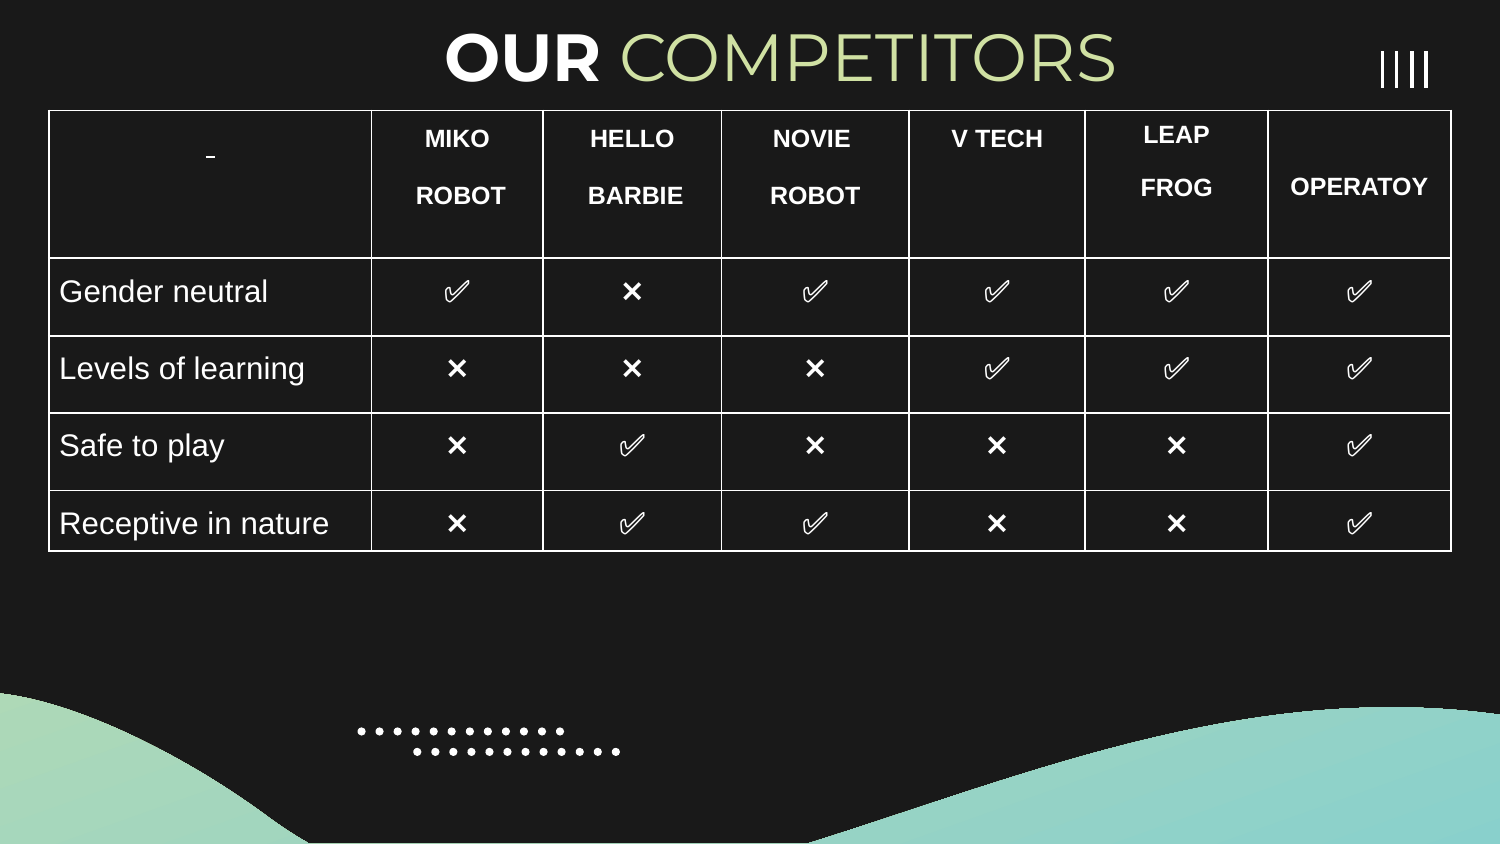

OUR COMPETITORS
|  | MIKO ROBOT | HELLO BARBIE | NOVIE ROBOT | V TECH | LEAP FROG | OPERATOY |
| --- | --- | --- | --- | --- | --- | --- |
| Gender neutral | ✅ | ❌ | ✅ | ✅ | ✅ | ✅ |
| Levels of learning | ❌ | ❌ | ❌ | ✅ | ✅ | ✅ |
| Safe to play | ❌ | ✅ | ❌ | ❌ | ❌ | ✅ |
| Receptive in nature | ❌ | ✅ | ✅ | ❌ | ❌ | ✅ |